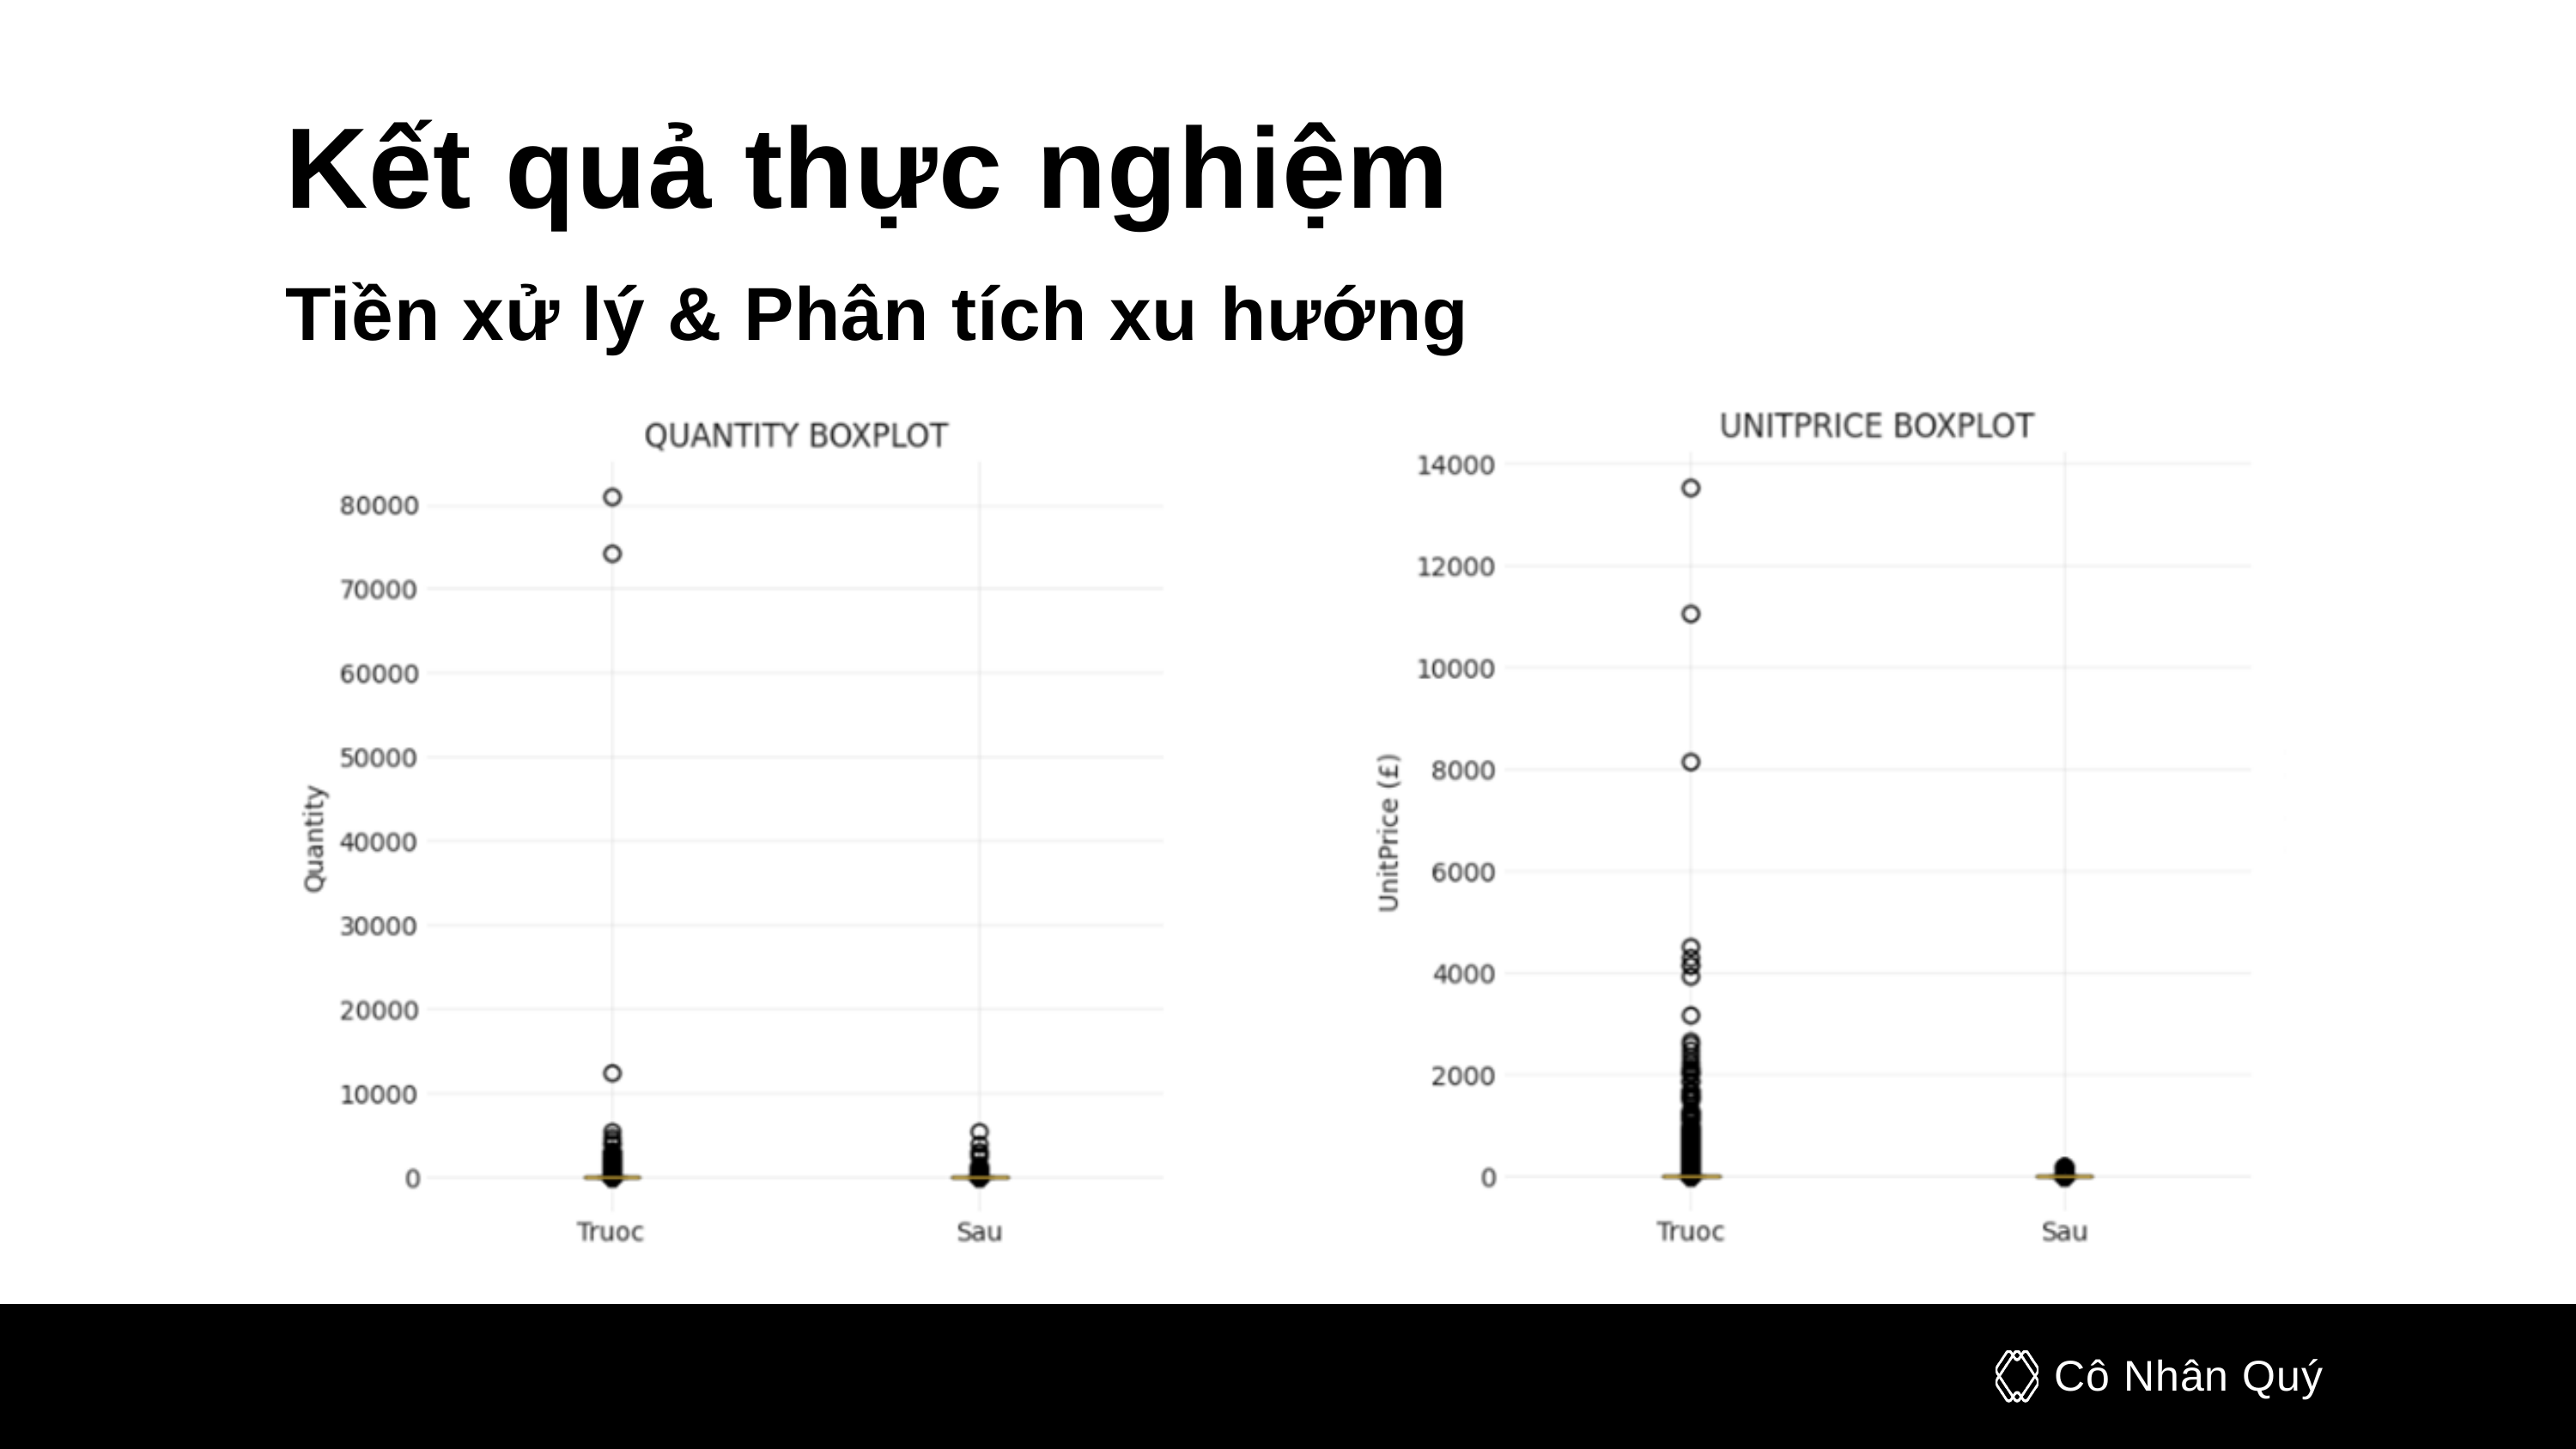

Kết quả thực nghiệm
Tiền xử lý & Phân tích xu hướng

Cô Nhân Quý